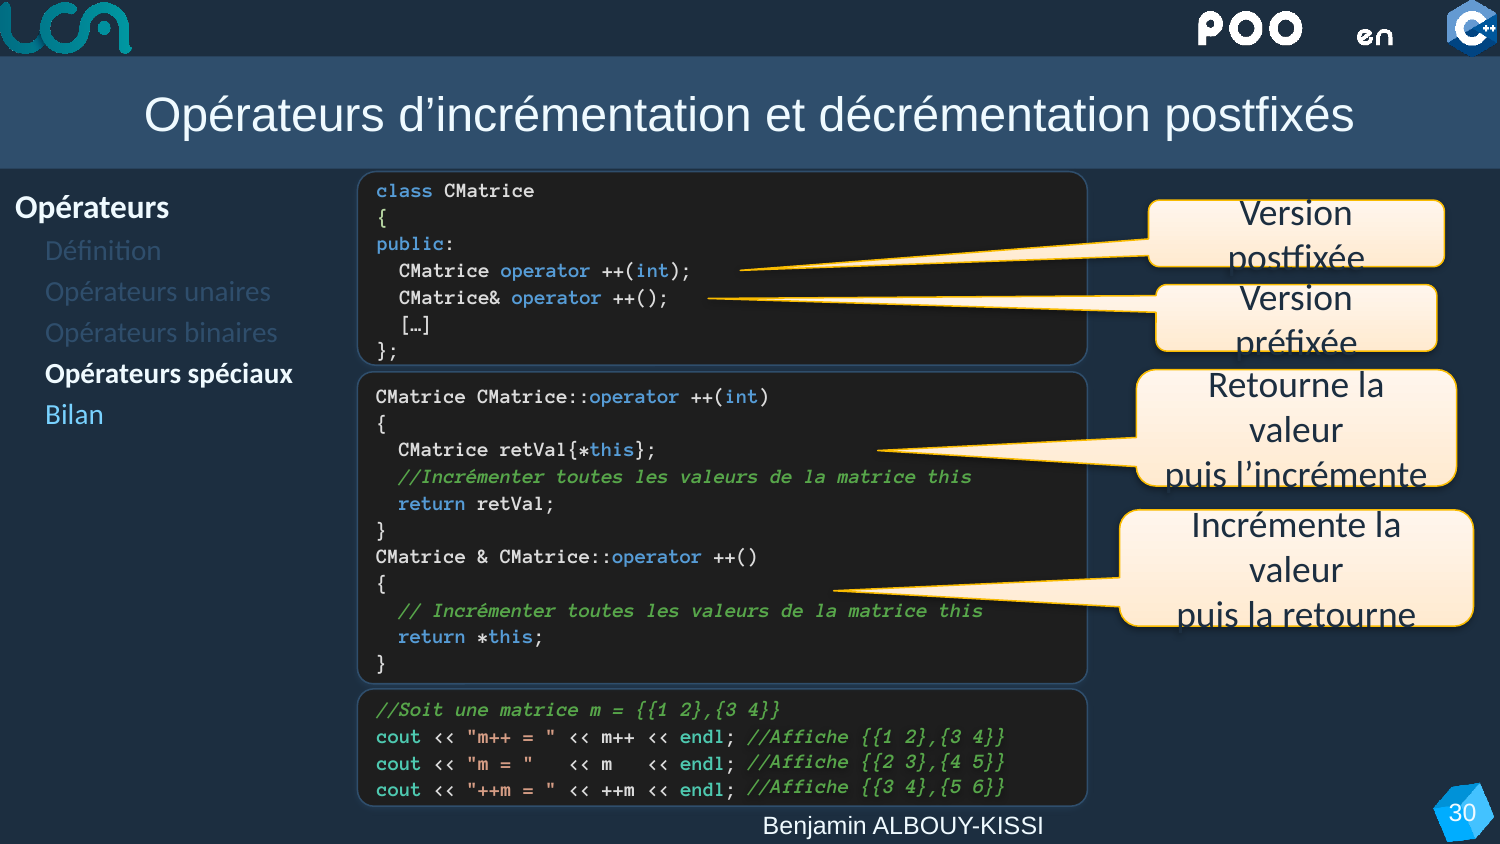

# Opérateurs d’incrémentation et décrémentation postfixés
class CMatrice
{
public:
  CMatrice operator ++(int);
  CMatrice& operator ++();
  […]
};
Opérateurs
Définition
Opérateurs unaires
Opérateurs binaires
Opérateurs spéciaux
Bilan
Version postfixée
Version préfixée
Retourne la valeur
puis l’incrémente
CMatrice CMatrice::operator ++(int)
{
  CMatrice retVal{*this};
  //Incrémenter toutes les valeurs de la matrice this
  return retVal;
}
CMatrice & CMatrice::operator ++()
{
  // Incrémenter toutes les valeurs de la matrice this
  return *this;
}
Incrémente la valeur
puis la retourne
//Soit une matrice m = {{1 2},{3 4}}
cout << "m++ = " << m++ << endl;
cout << "m = "   << m   << endl;
cout << "++m = " << ++m << endl;

                                 //Affiche {{1 2},{3 4}}
                                 //Affiche {{2 3},{4 5}}
                                 //Affiche {{3 4},{5 6}}
30
Benjamin ALBOUY-KISSI